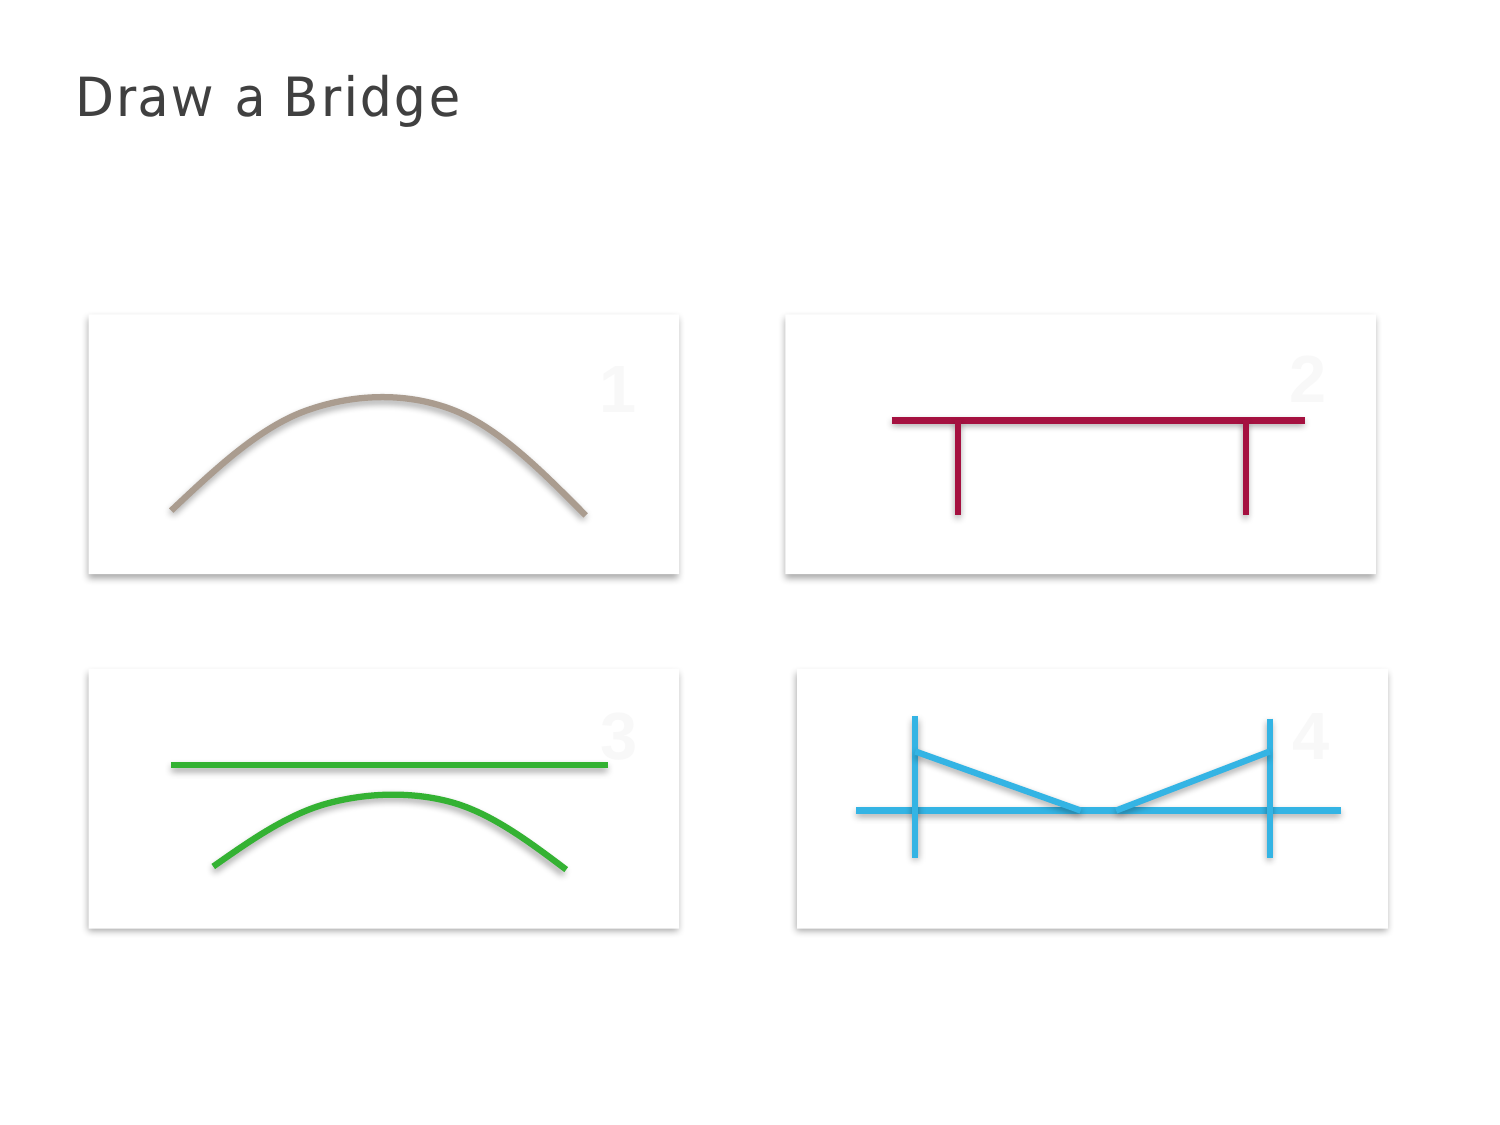

# Draw a Bridge

2
1

3
4